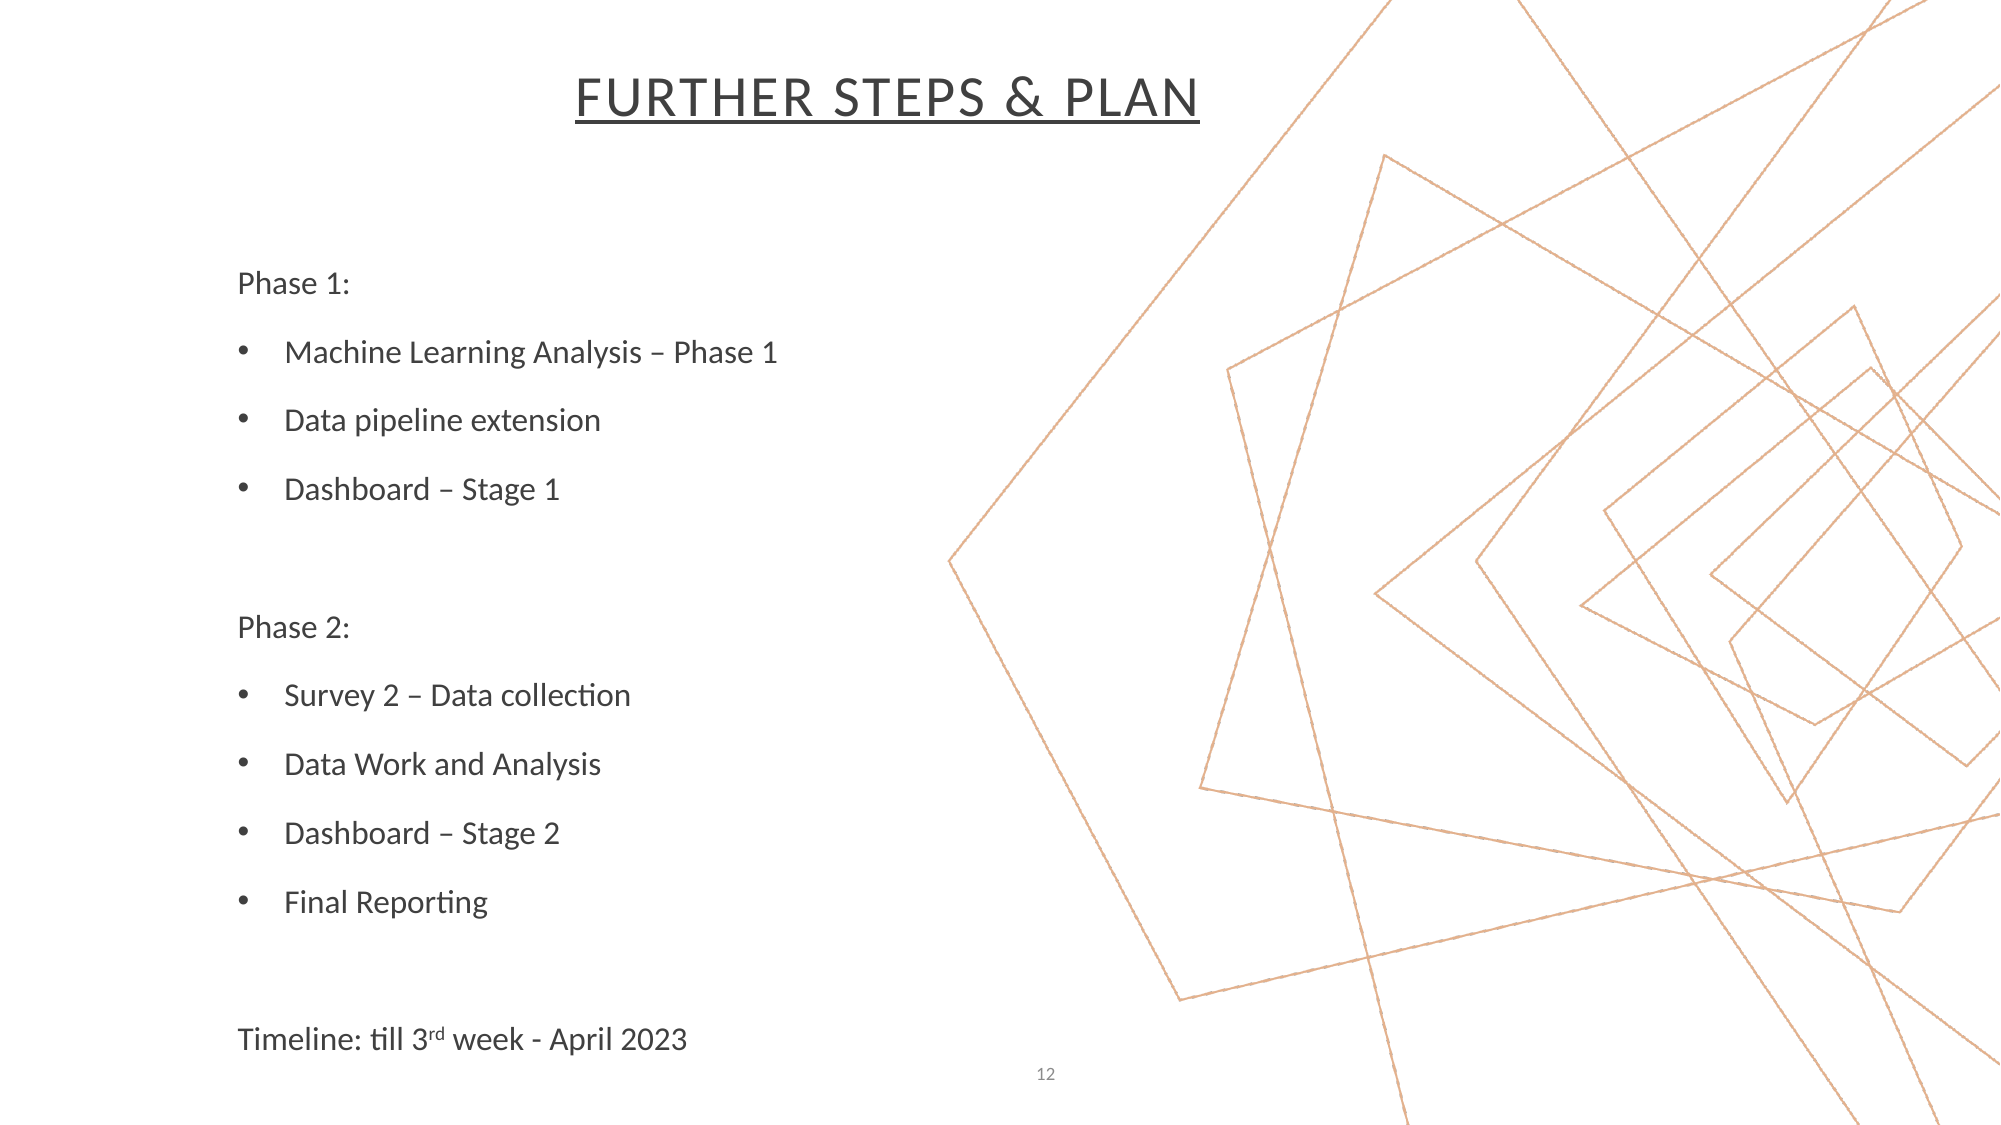

# Further Steps & Plan
Phase 1:
Machine Learning Analysis – Phase 1
Data pipeline extension
Dashboard – Stage 1

Phase 2:
Survey 2 – Data collection
Data Work and Analysis
Dashboard – Stage 2
Final Reporting

Timeline: till 3rd week - April 2023

12